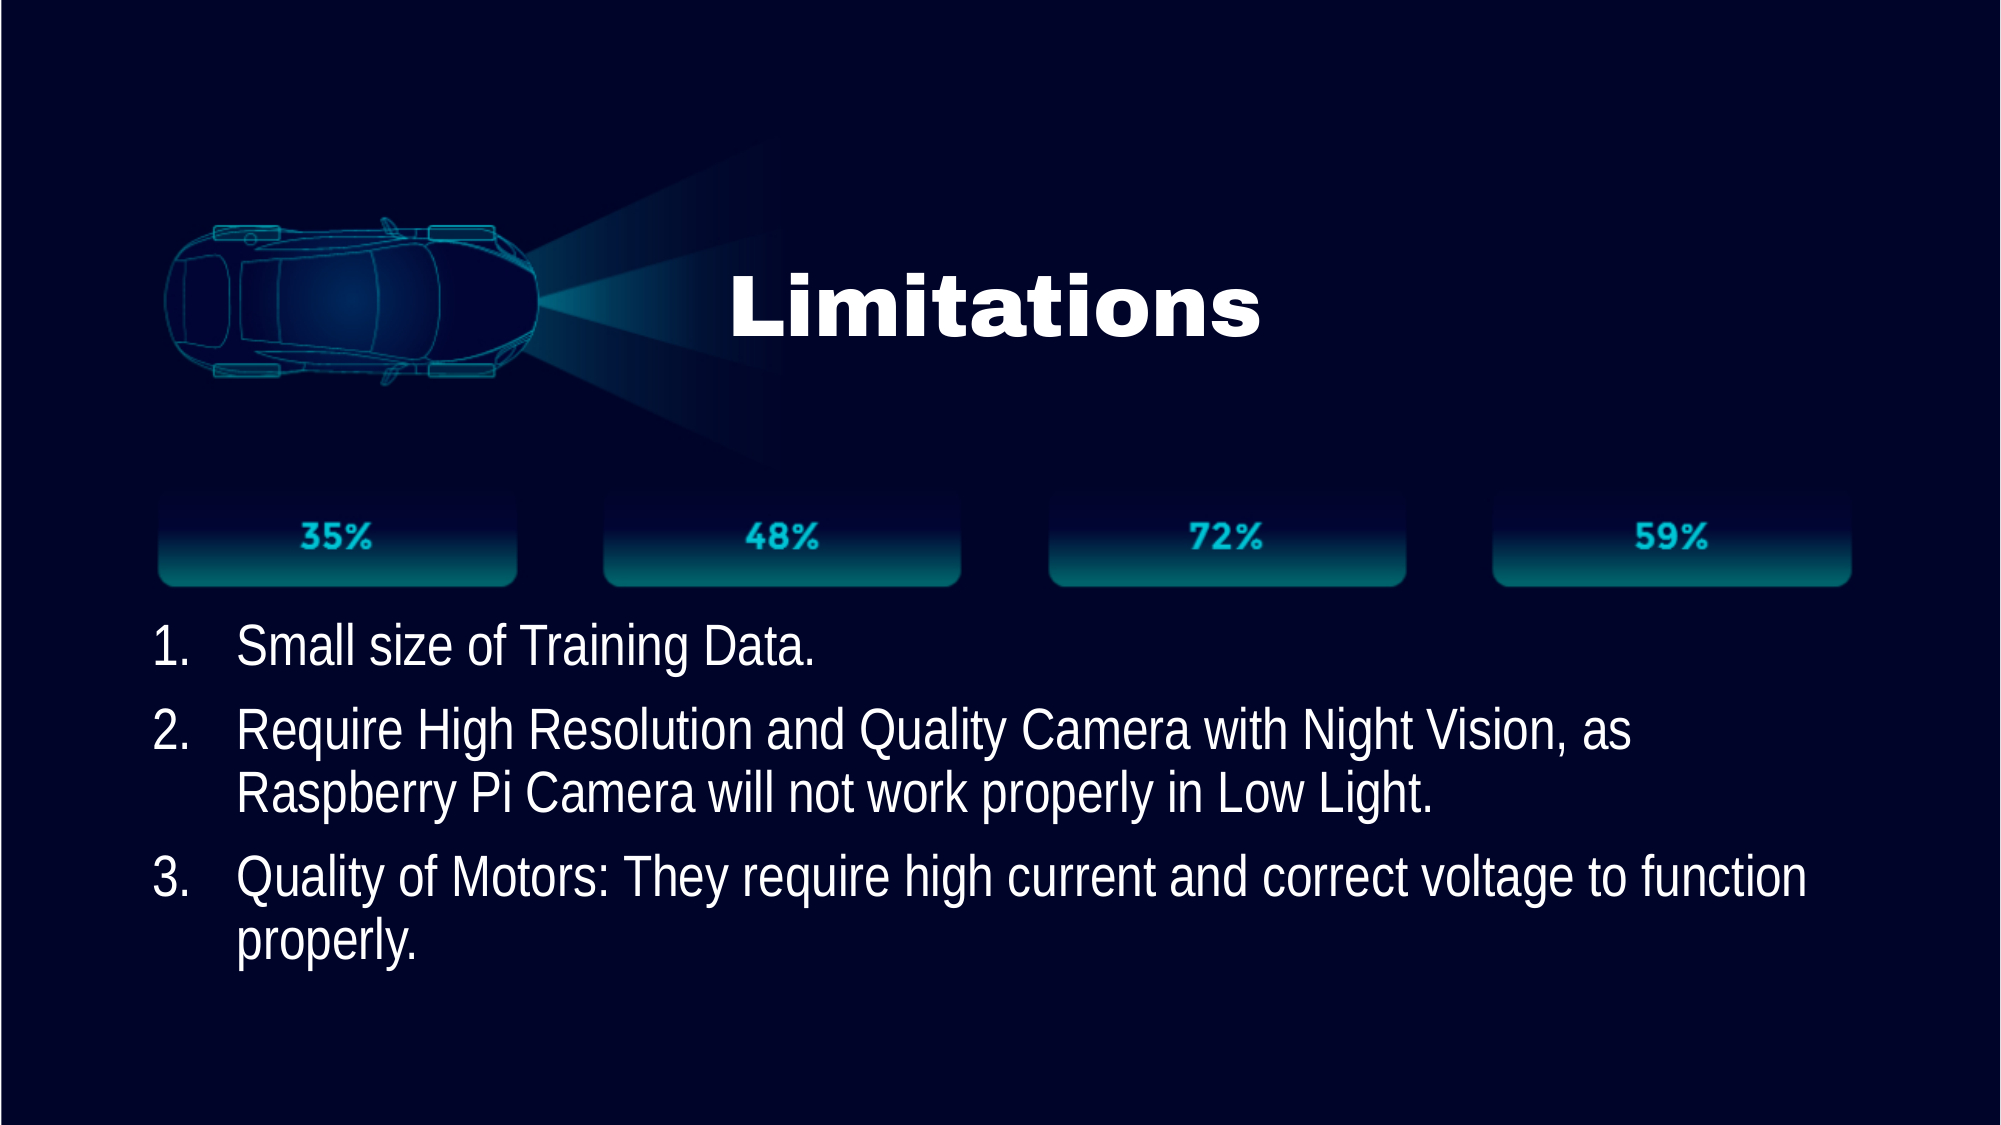

# Limitations
Small size of Training Data.
Require High Resolution and Quality Camera with Night Vision, as Raspberry Pi Camera will not work properly in Low Light.
Quality of Motors: They require high current and correct voltage to function properly.